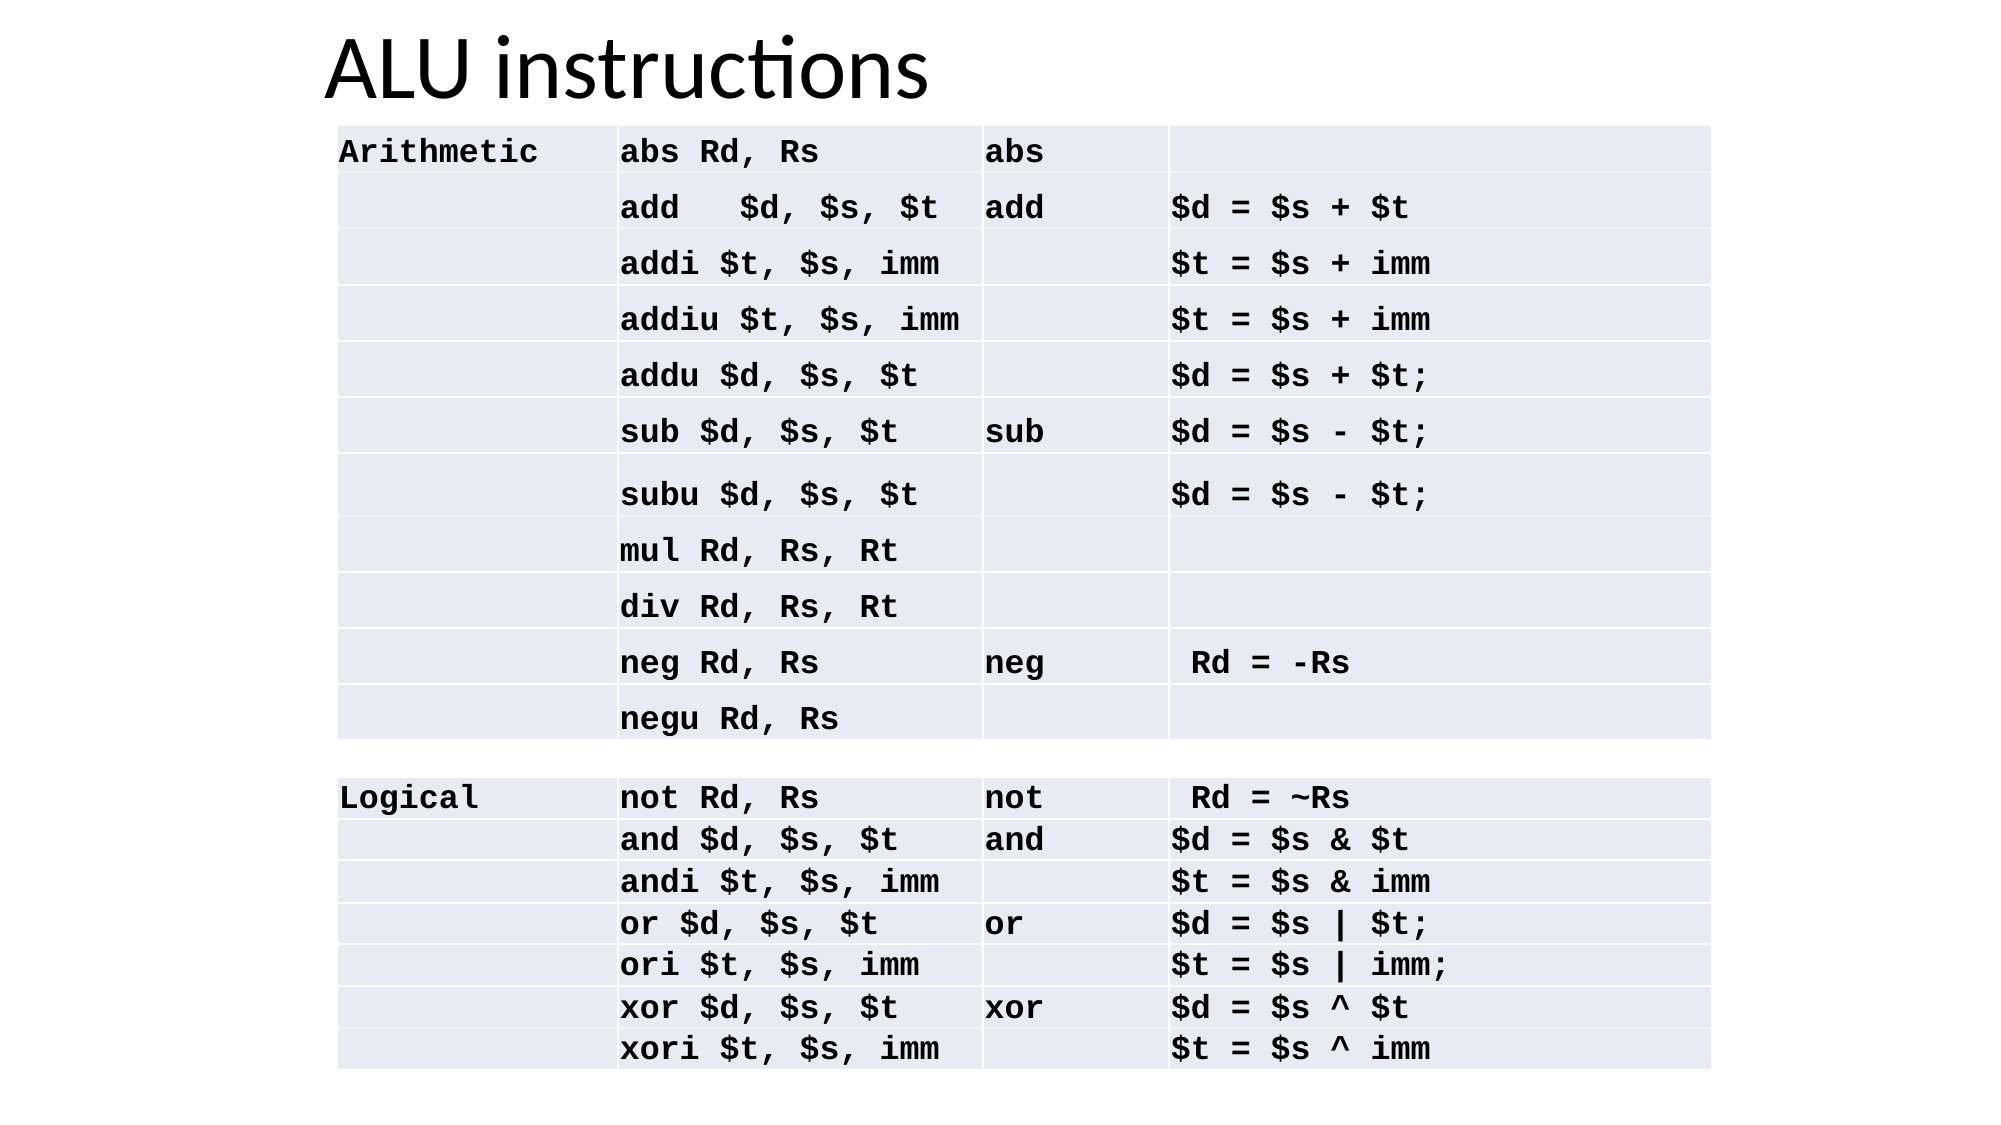

ALU instructions
| Arithmetic | abs Rd, Rs | abs |  |
| --- | --- | --- | --- |
|  | add $d, $s, $t | add | $d = $s + $t |
|  | addi $t, $s, imm |  | $t = $s + imm |
|  | addiu $t, $s, imm |  | $t = $s + imm |
|  | addu $d, $s, $t |  | $d = $s + $t; |
|  | sub $d, $s, $t | sub | $d = $s - $t; |
|  | subu $d, $s, $t |  | $d = $s - $t; |
|  | mul Rd, Rs, Rt |  |  |
|  | div Rd, Rs, Rt |  |  |
|  | neg Rd, Rs | neg | Rd = -Rs |
|  | negu Rd, Rs |  |  |
| Logical | not Rd, Rs | not | Rd = ~Rs |
| --- | --- | --- | --- |
|  | and $d, $s, $t | and | $d = $s & $t |
|  | andi $t, $s, imm |  | $t = $s & imm |
|  | or $d, $s, $t | or | $d = $s | $t; |
|  | ori $t, $s, imm |  | $t = $s | imm; |
|  | xor $d, $s, $t | xor | $d = $s ^ $t |
|  | xori $t, $s, imm |  | $t = $s ^ imm |